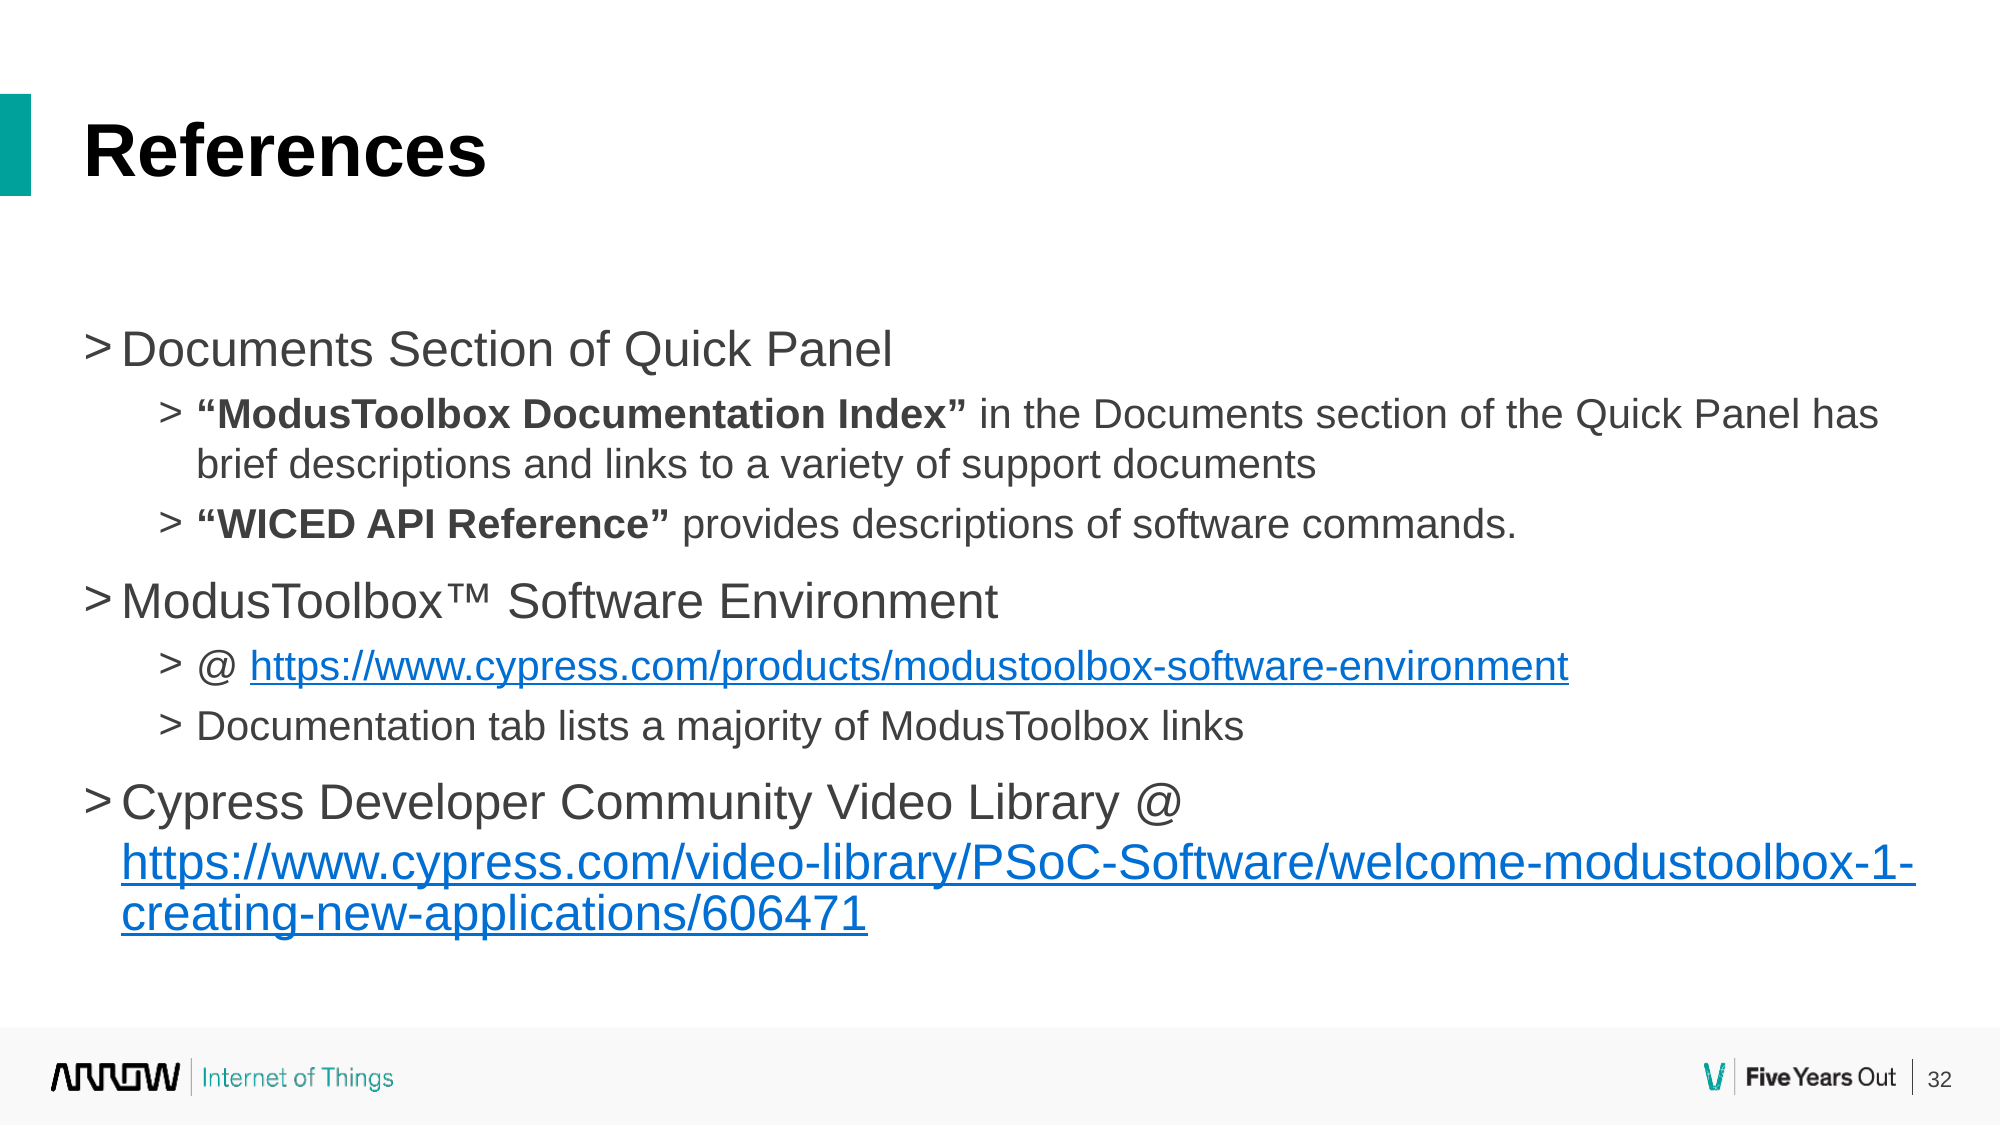

References
Documents Section of Quick Panel
“ModusToolbox Documentation Index” in the Documents section of the Quick Panel has brief descriptions and links to a variety of support documents
“WICED API Reference” provides descriptions of software commands.
ModusToolbox™ Software Environment
@ https://www.cypress.com/products/modustoolbox-software-environment
Documentation tab lists a majority of ModusToolbox links
Cypress Developer Community Video Library @ https://www.cypress.com/video-library/PSoC-Software/welcome-modustoolbox-1-creating-new-applications/606471